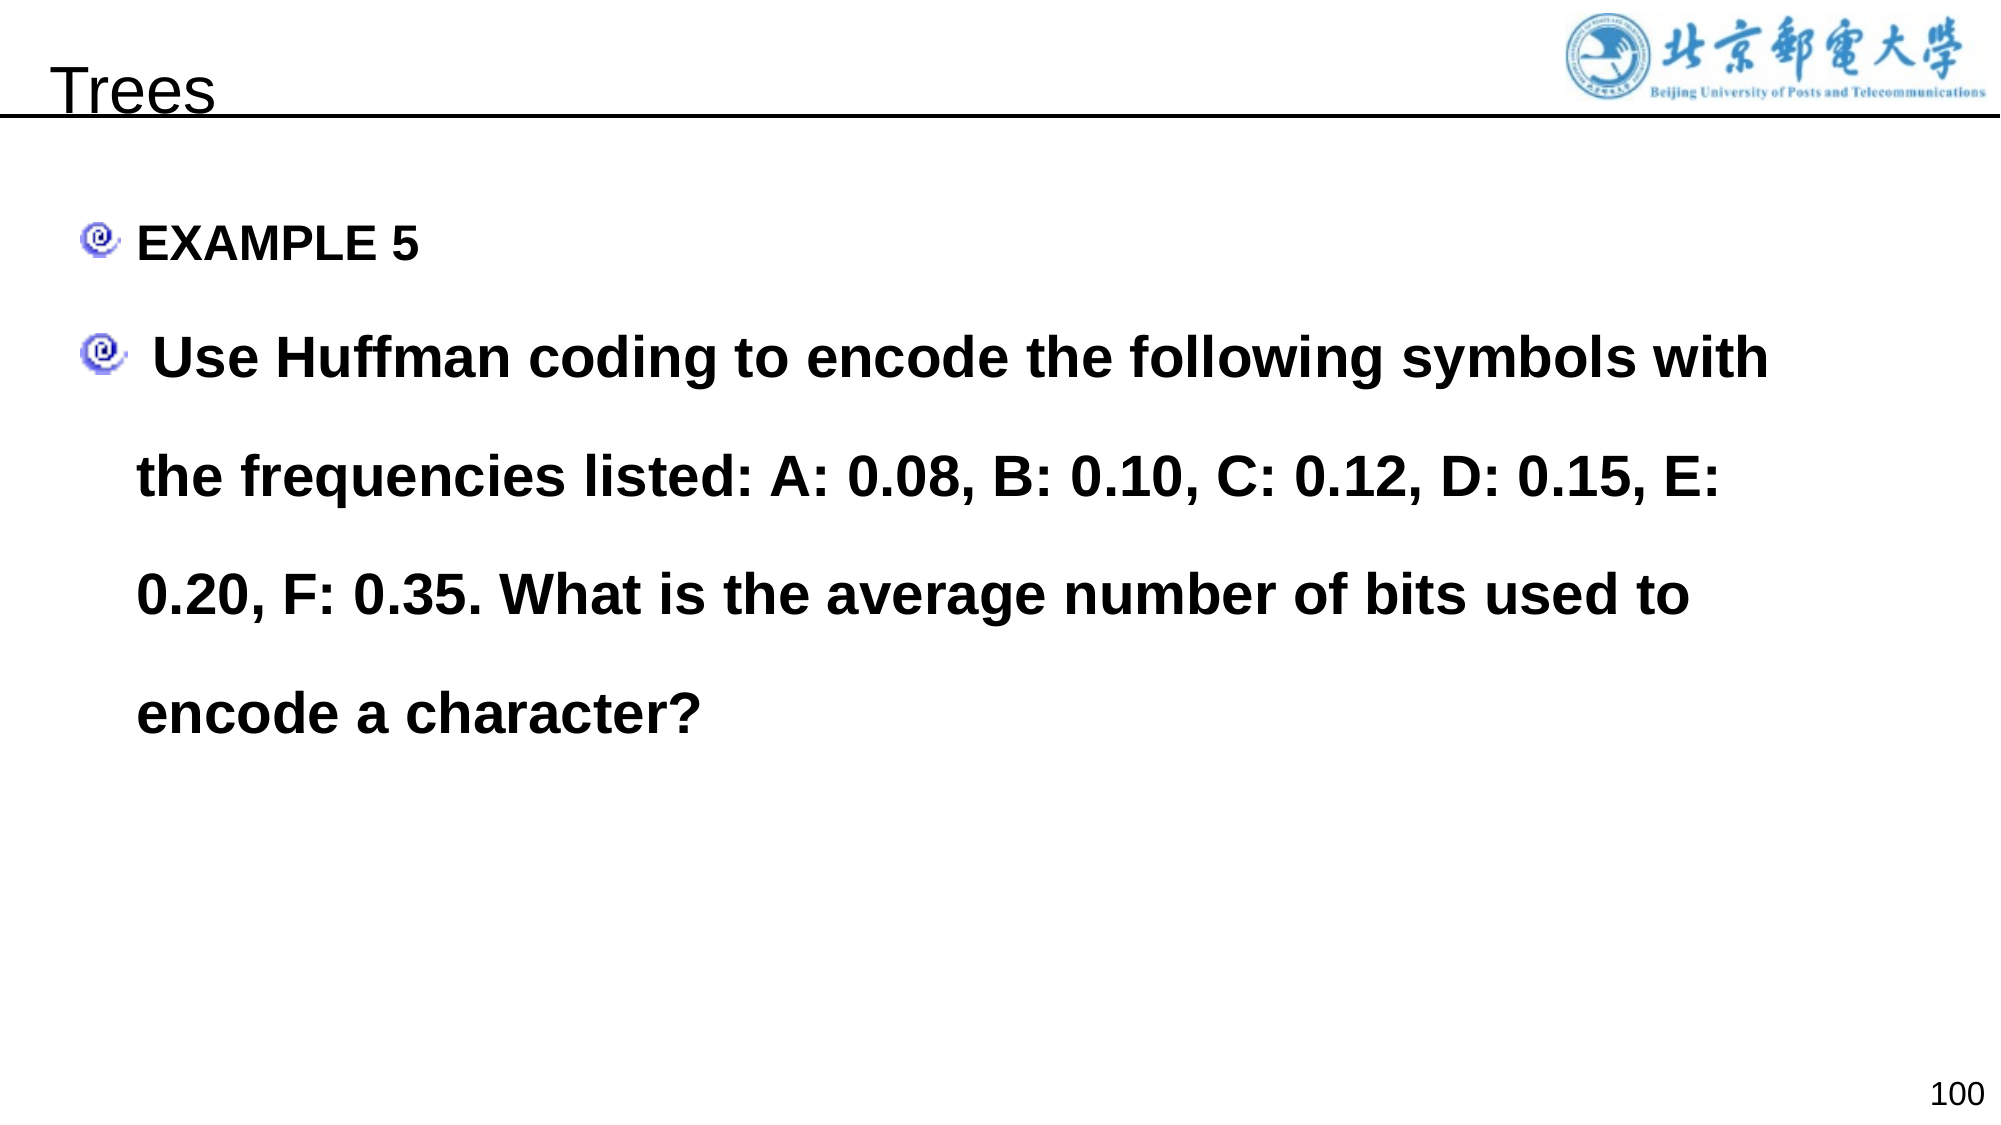

Trees
EXAMPLE 5
 Use Huffman coding to encode the following symbols with the frequencies listed: A: 0.08, B: 0.10, C: 0.12, D: 0.15, E: 0.20, F: 0.35. What is the average number of bits used to encode a character?